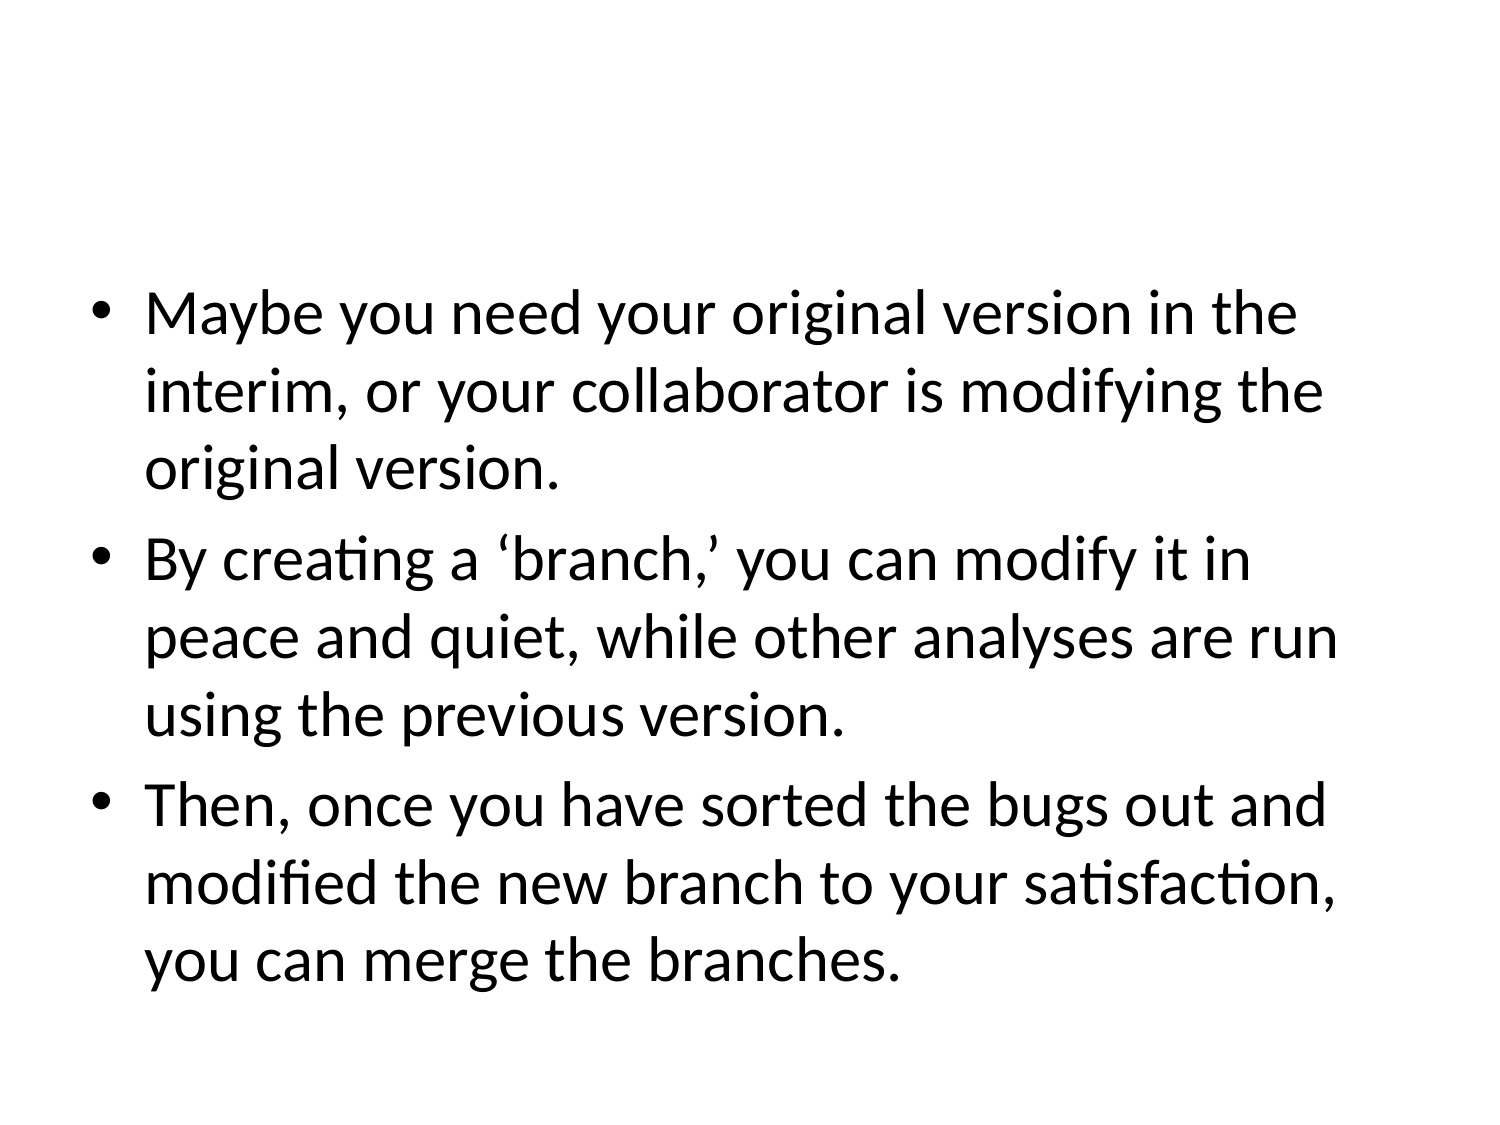

#
Maybe you need your original version in the interim, or your collaborator is modifying the original version.
By creating a ‘branch,’ you can modify it in peace and quiet, while other analyses are run using the previous version.
Then, once you have sorted the bugs out and modified the new branch to your satisfaction, you can merge the branches.